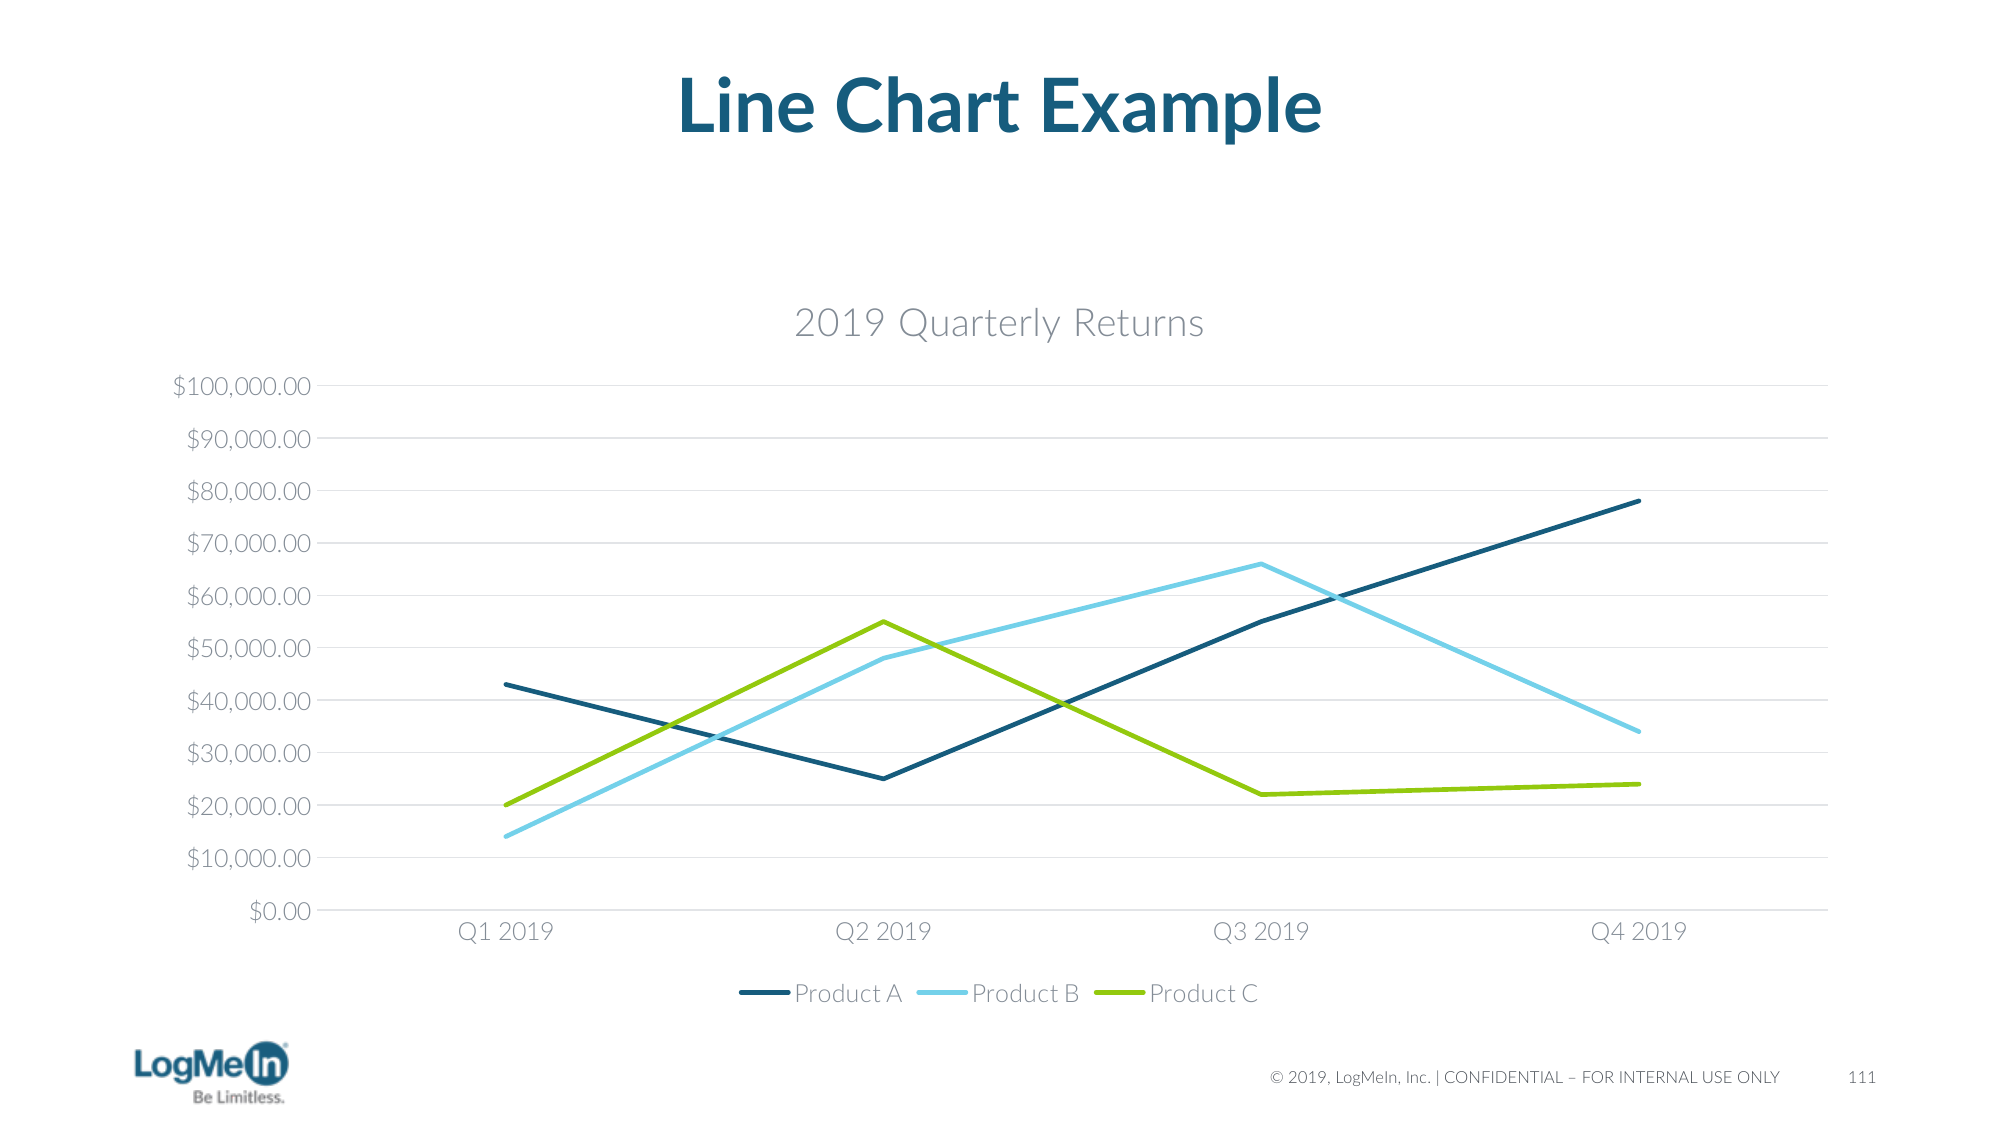

# Line Chart Example

### Chart: 2019 Quarterly Returns

| Category | Product A | Product B | Product C |
|---|---|---|---|
| Q1 2019 | 43000.0 | 14000.0 | 20000.0 |
| Q2 2019 | 25000.0 | 48000.0 | 55000.0 |
| Q3 2019 | 55000.0 | 66000.0 | 22000.0 |
| Q4 2019 | 78000.0 | 34000.0 | 24000.0 |